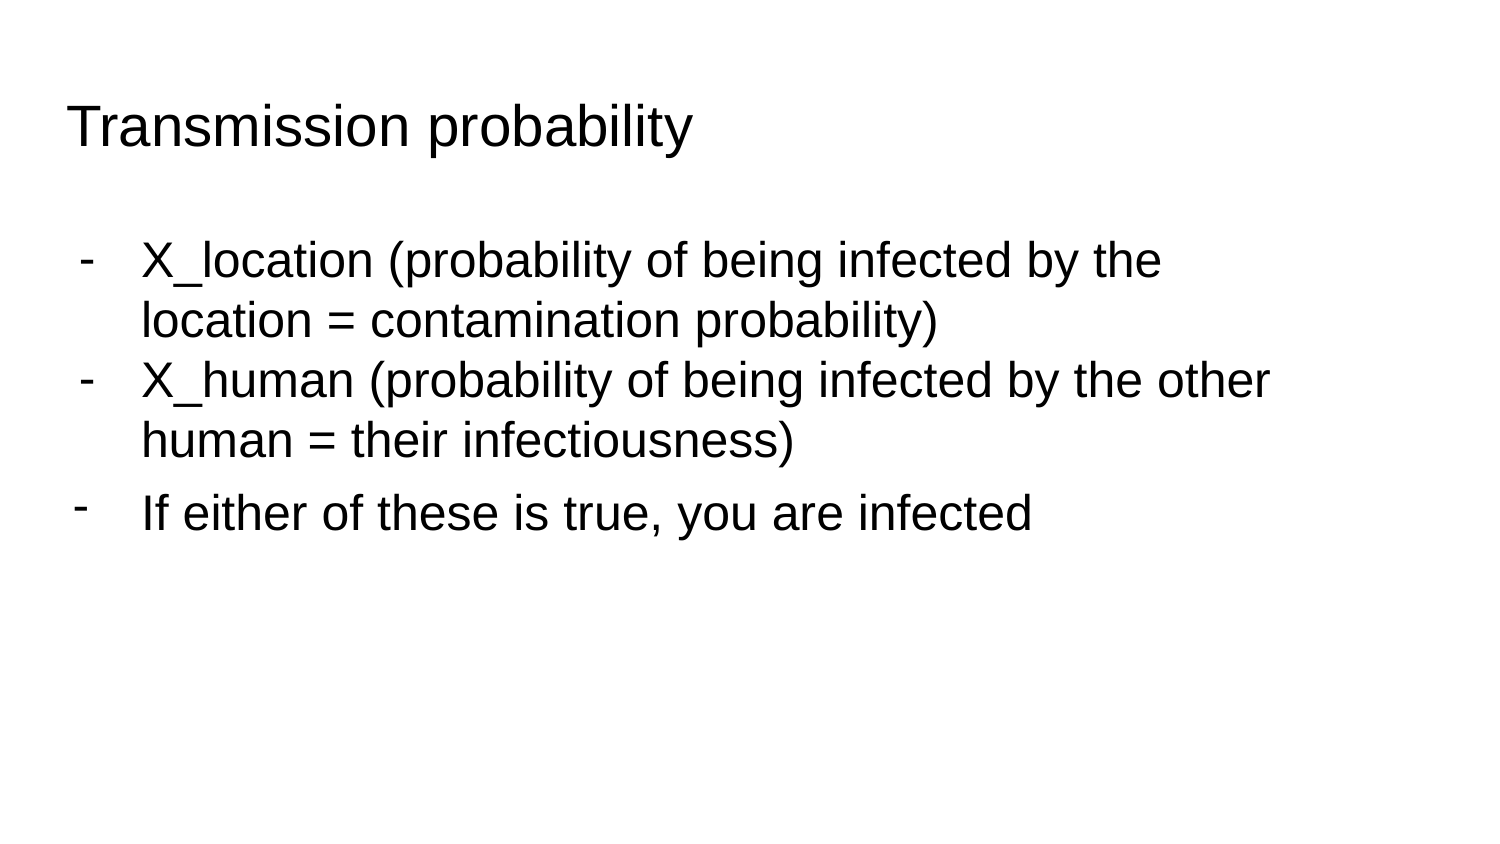

# Transmission probability

X_location (probability of being infected by the location = contamination probability)
X_human (probability of being infected by the other human = their infectiousness)
If either of these is true, you are infected